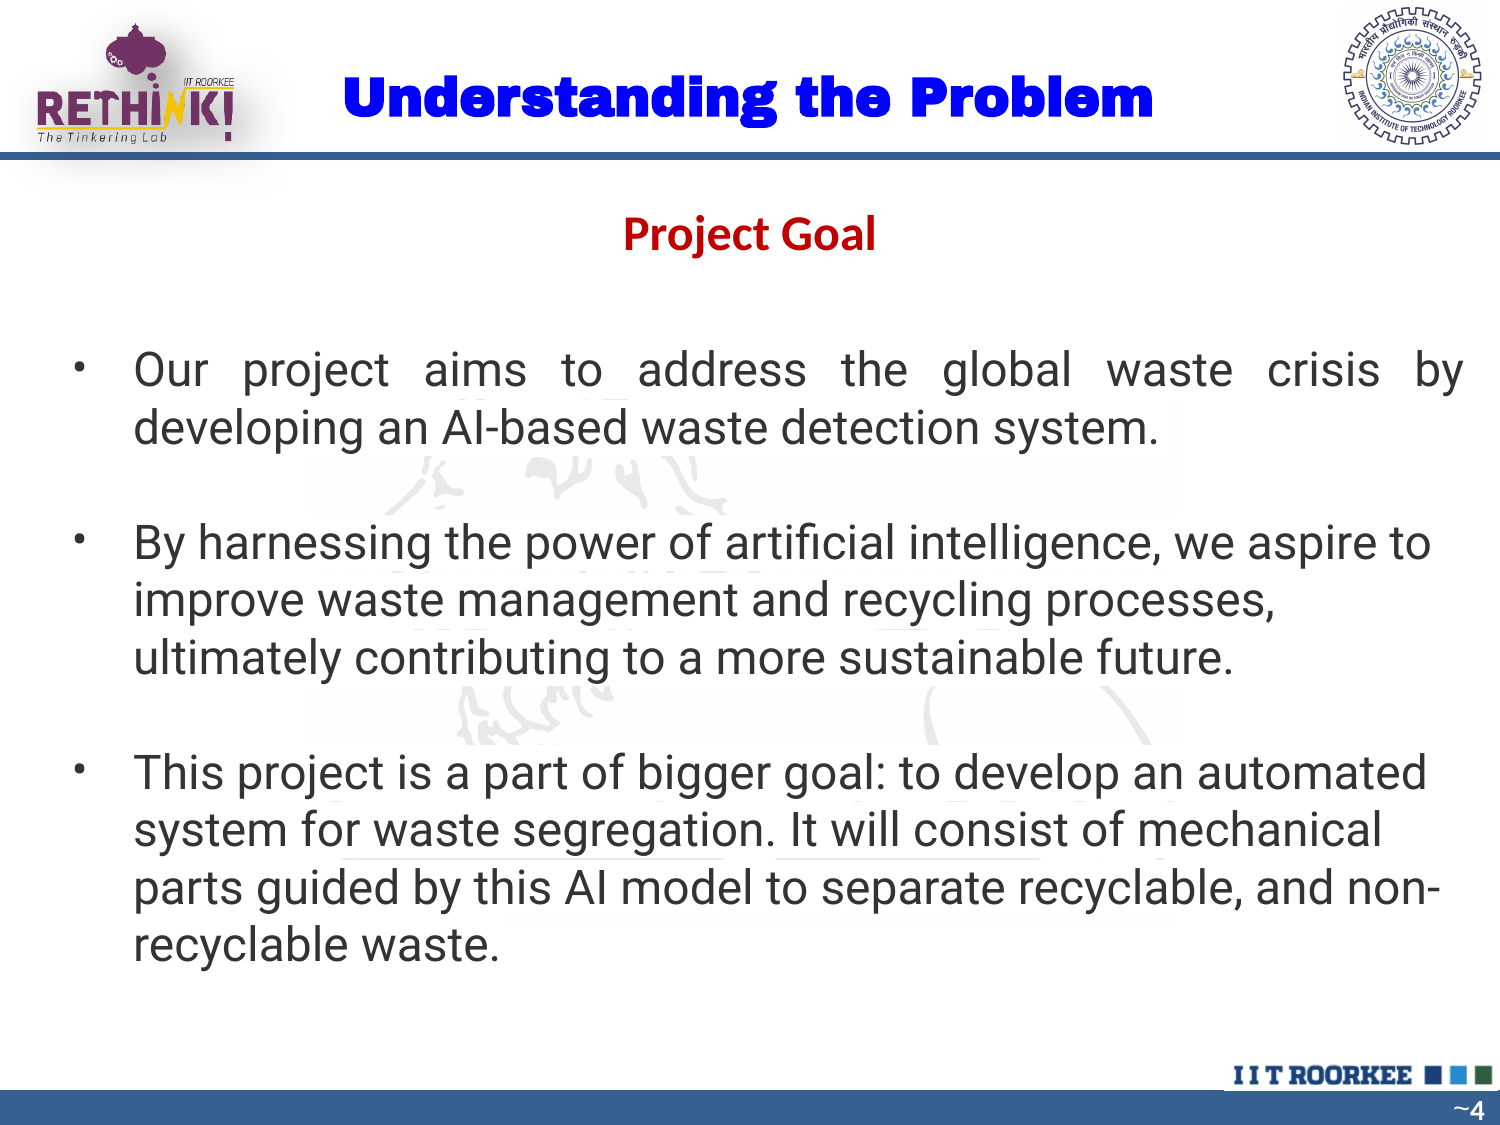

# Understanding the Problem
Project Goal
Our project aims to address the global waste crisis by developing an AI-based waste detection system.

By harnessing the power of artificial intelligence, we aspire to improve waste management and recycling processes, ultimately contributing to a more sustainable future.

This project is a part of bigger goal: to develop an automated system for waste segregation. It will consist of mechanical parts guided by this AI model to separate recyclable, and non-recyclable waste.